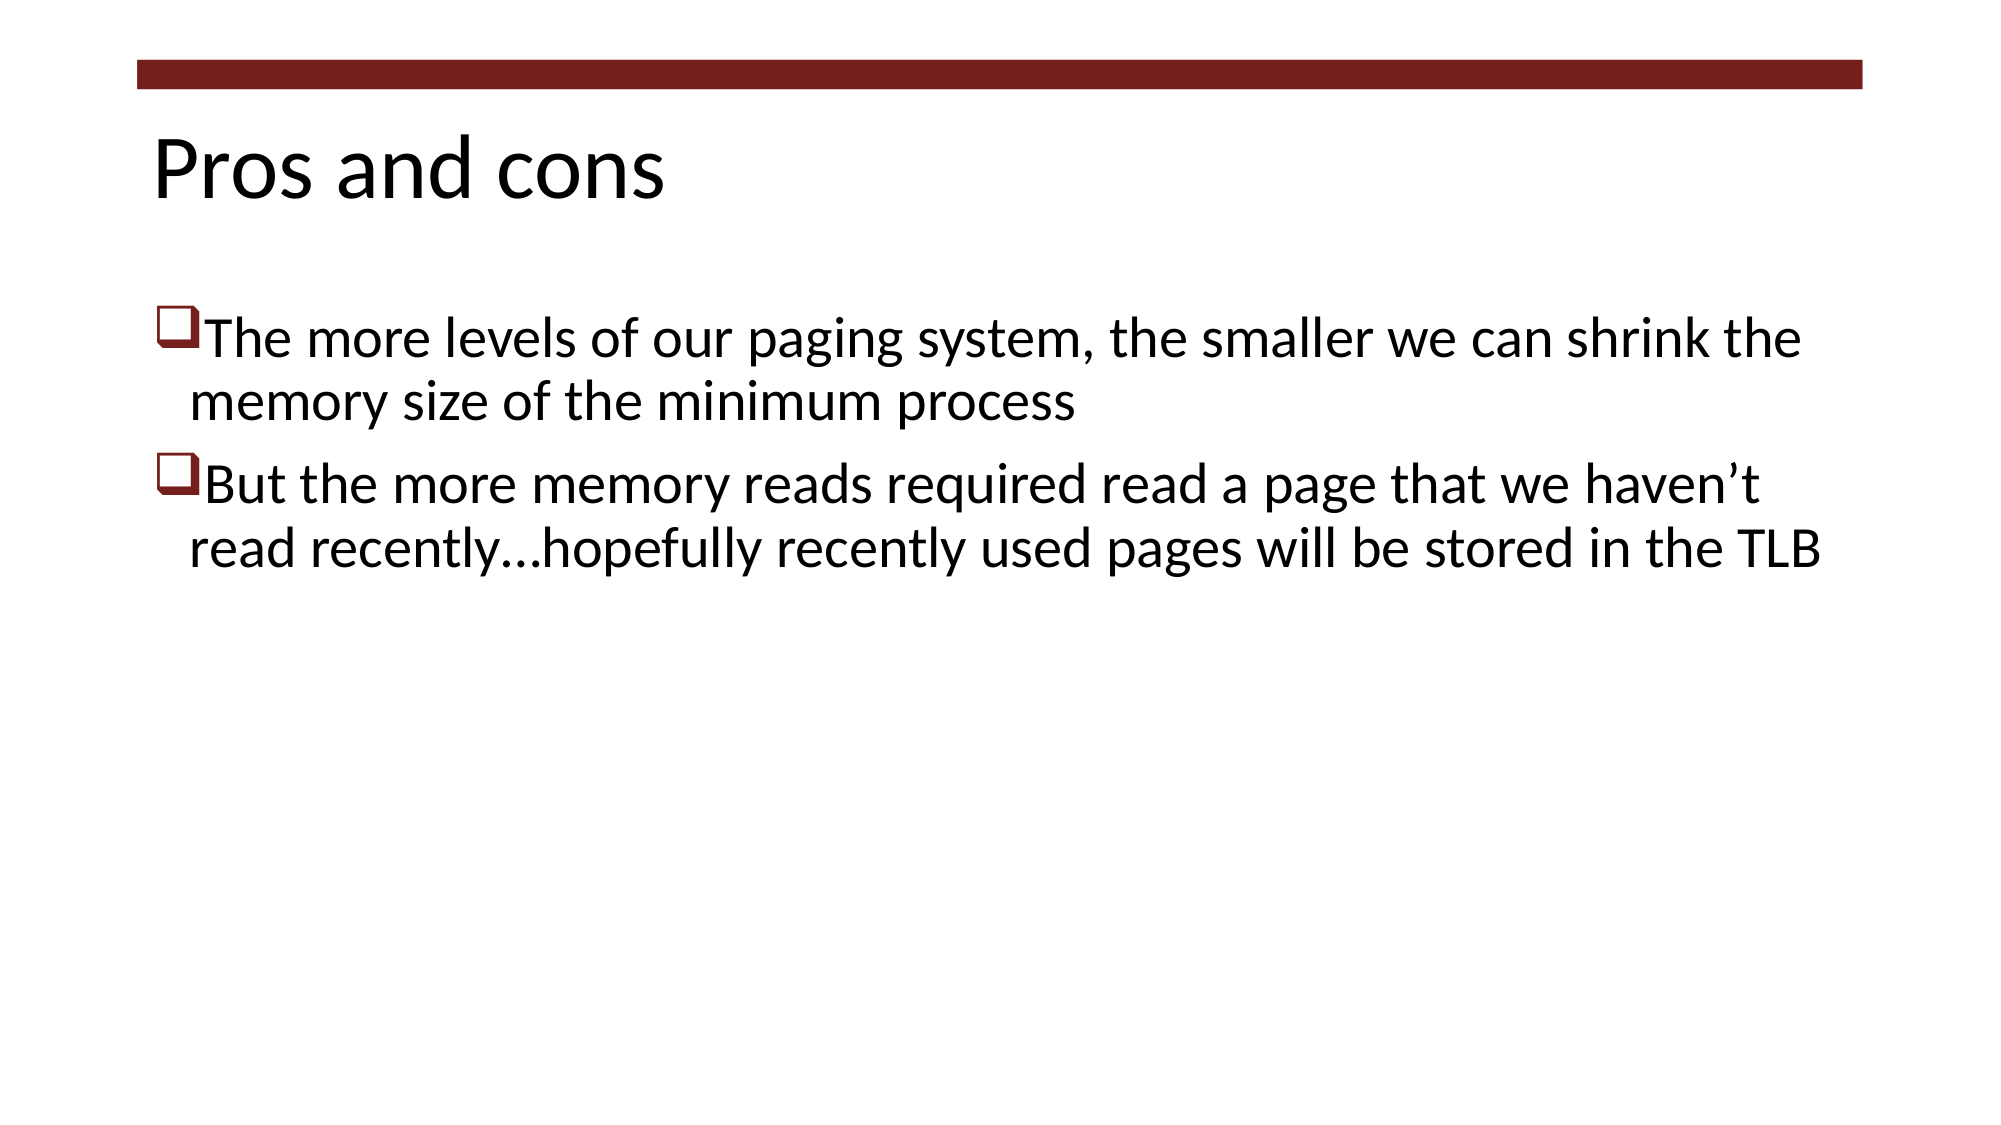

# Pros and cons
The more levels of our paging system, the smaller we can shrink the memory size of the minimum process
But the more memory reads required read a page that we haven’t read recently…hopefully recently used pages will be stored in the TLB